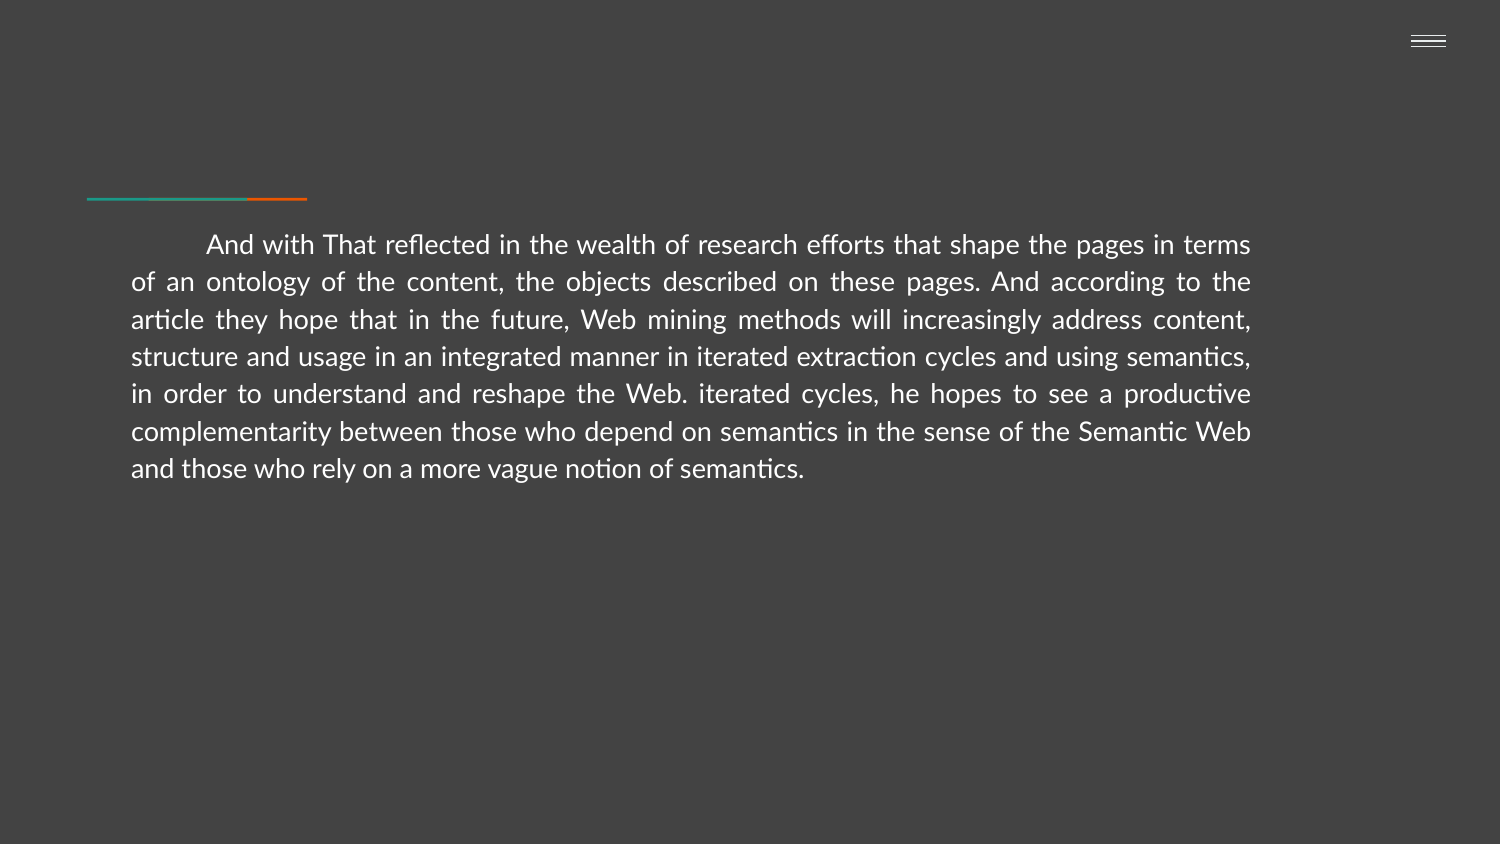

And with That reflected in the wealth of research efforts that shape the pages in terms of an ontology of the content, the objects described on these pages. And according to the article they hope that in the future, Web mining methods will increasingly address content, structure and usage in an integrated manner in iterated extraction cycles and using semantics, in order to understand and reshape the Web. iterated cycles, he hopes to see a productive complementarity between those who depend on semantics in the sense of the Semantic Web and those who rely on a more vague notion of semantics.